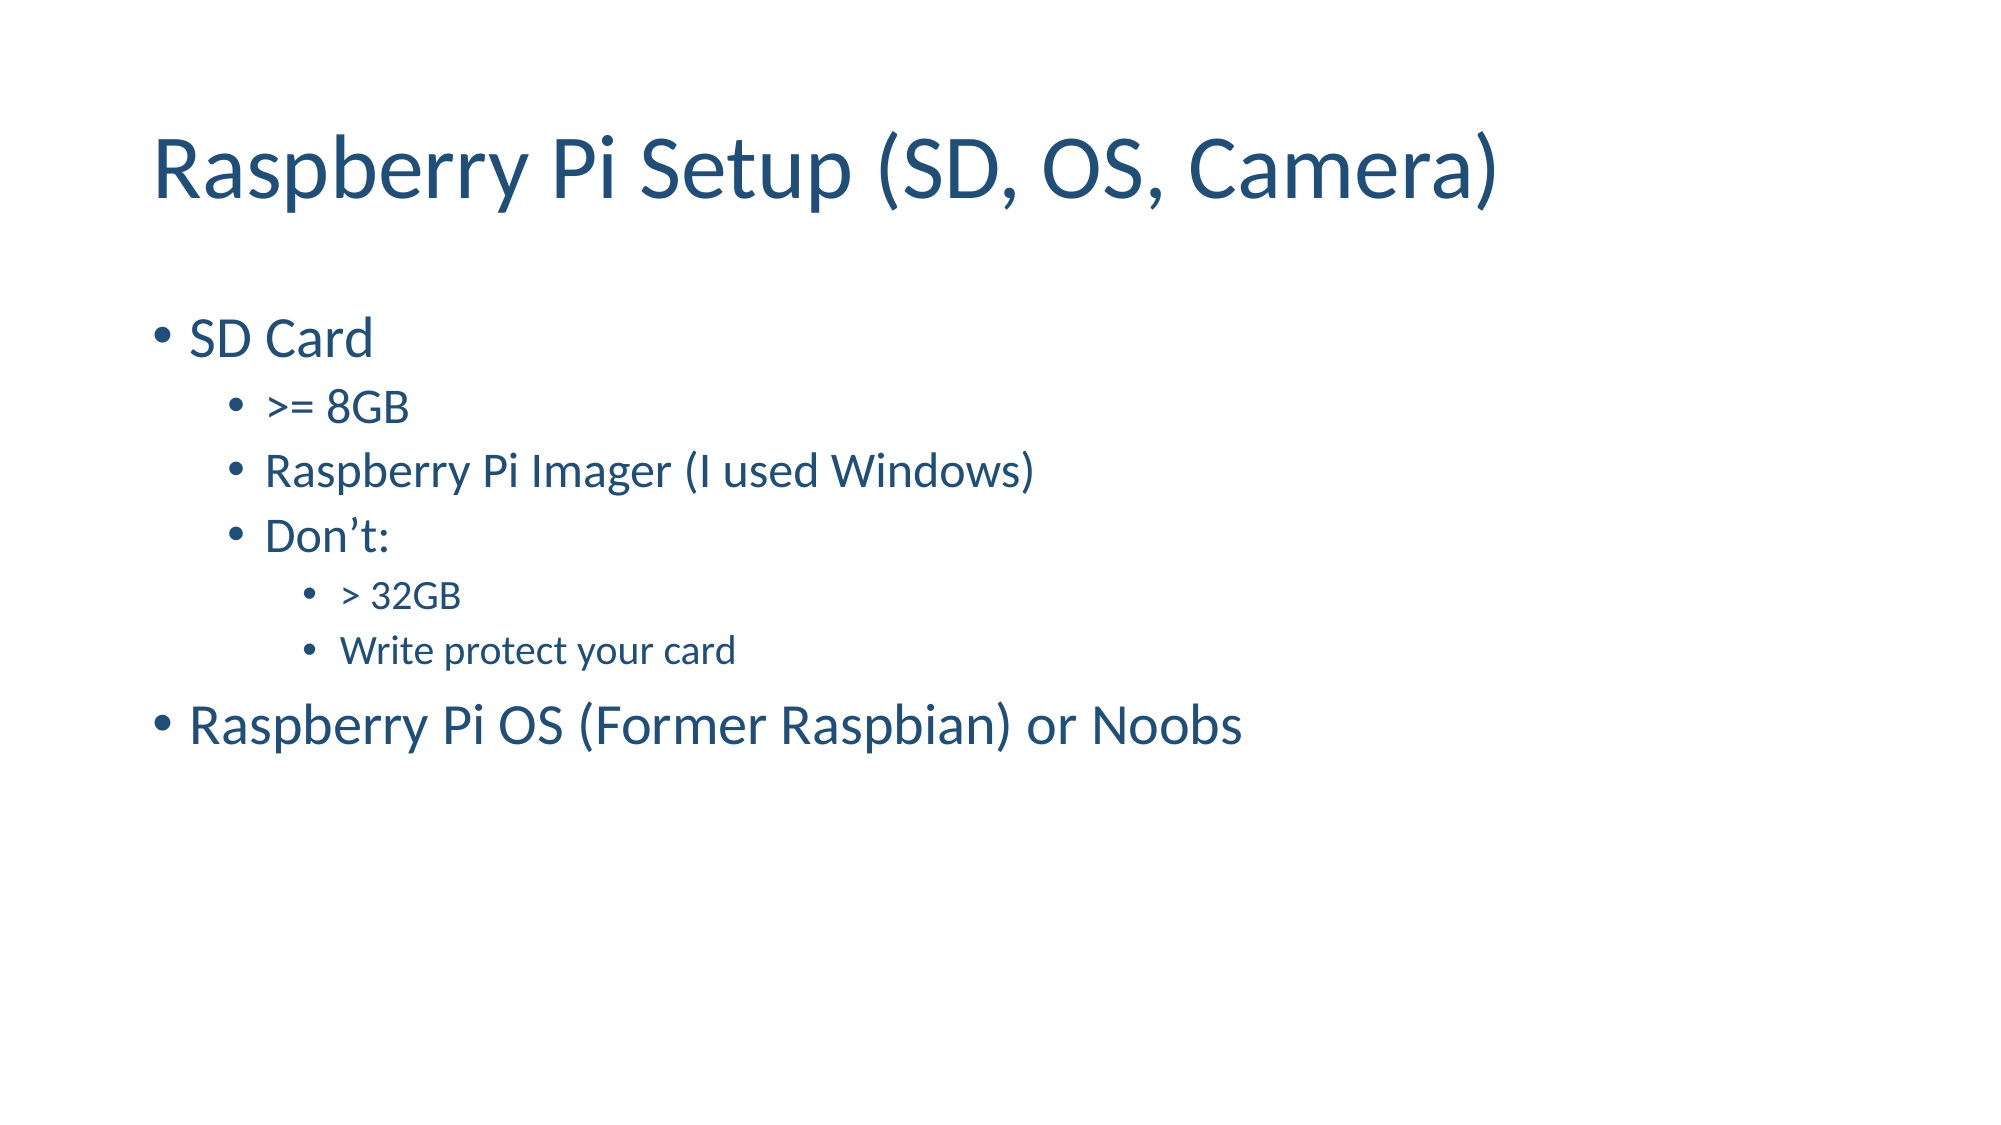

# Raspberry Pi Setup (SD, OS, Camera)
SD Card
>= 8GB
Raspberry Pi Imager (I used Windows)
Don’t:
> 32GB
Write protect your card
Raspberry Pi OS (Former Raspbian) or Noobs